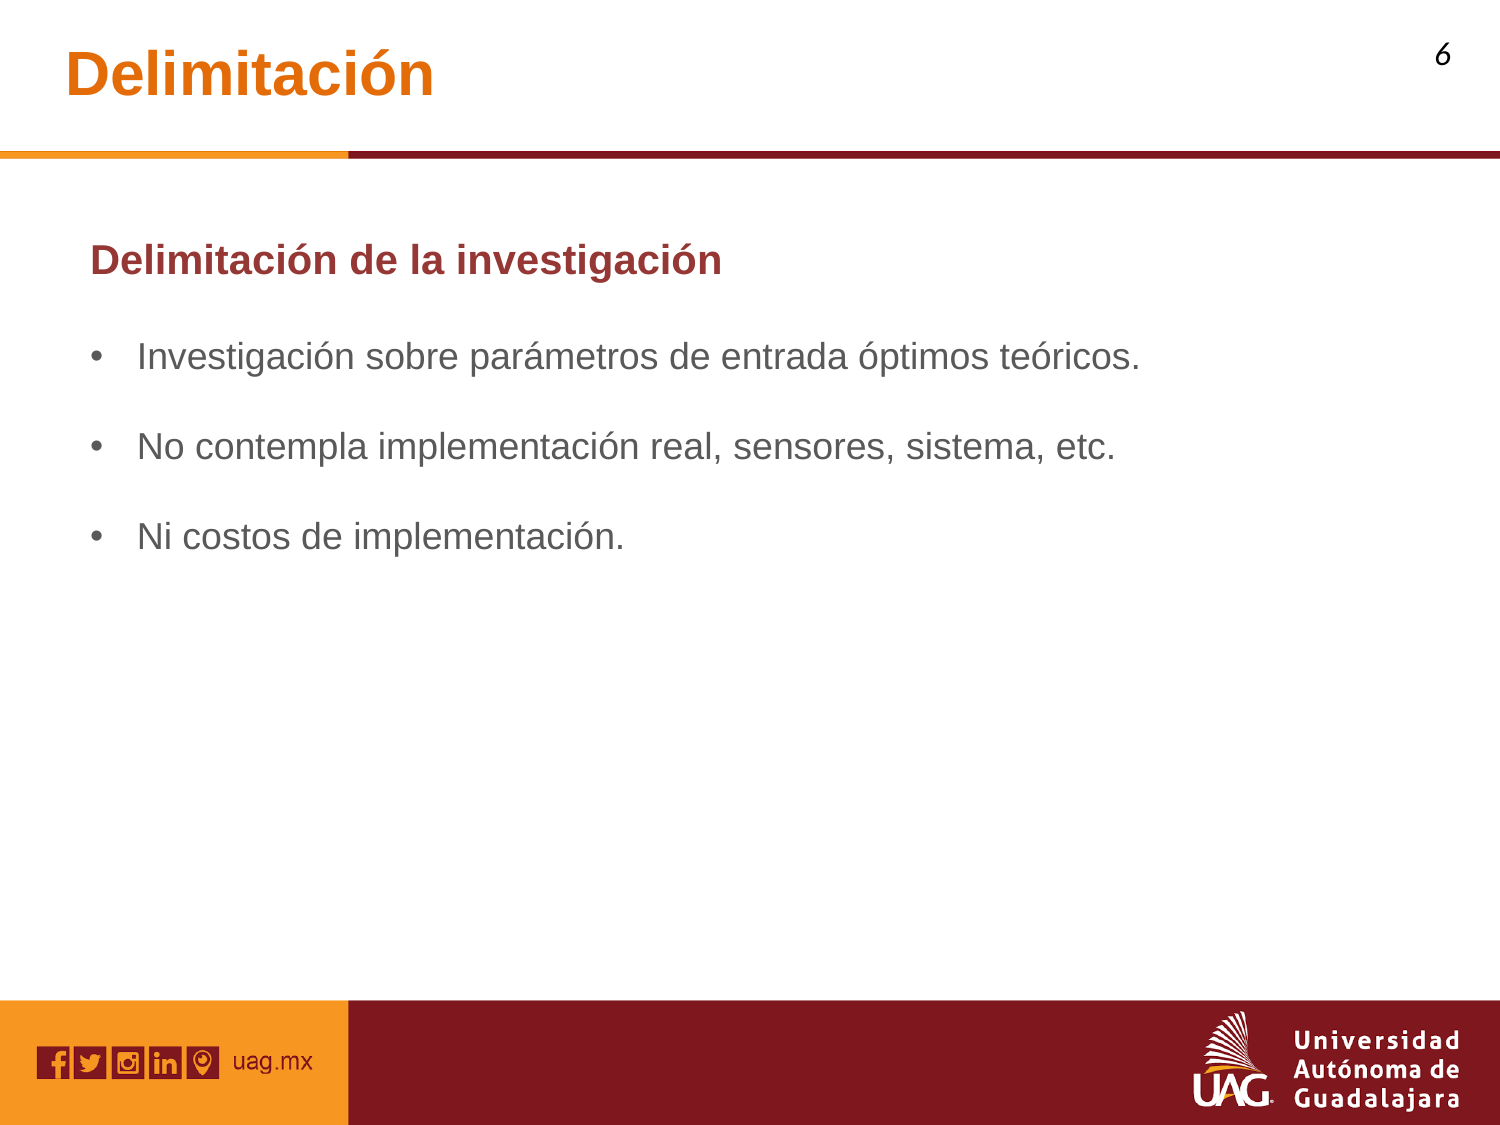

Delimitación
6
Delimitación de la investigación

Investigación sobre parámetros de entrada óptimos teóricos.

No contempla implementación real, sensores, sistema, etc.

Ni costos de implementación.